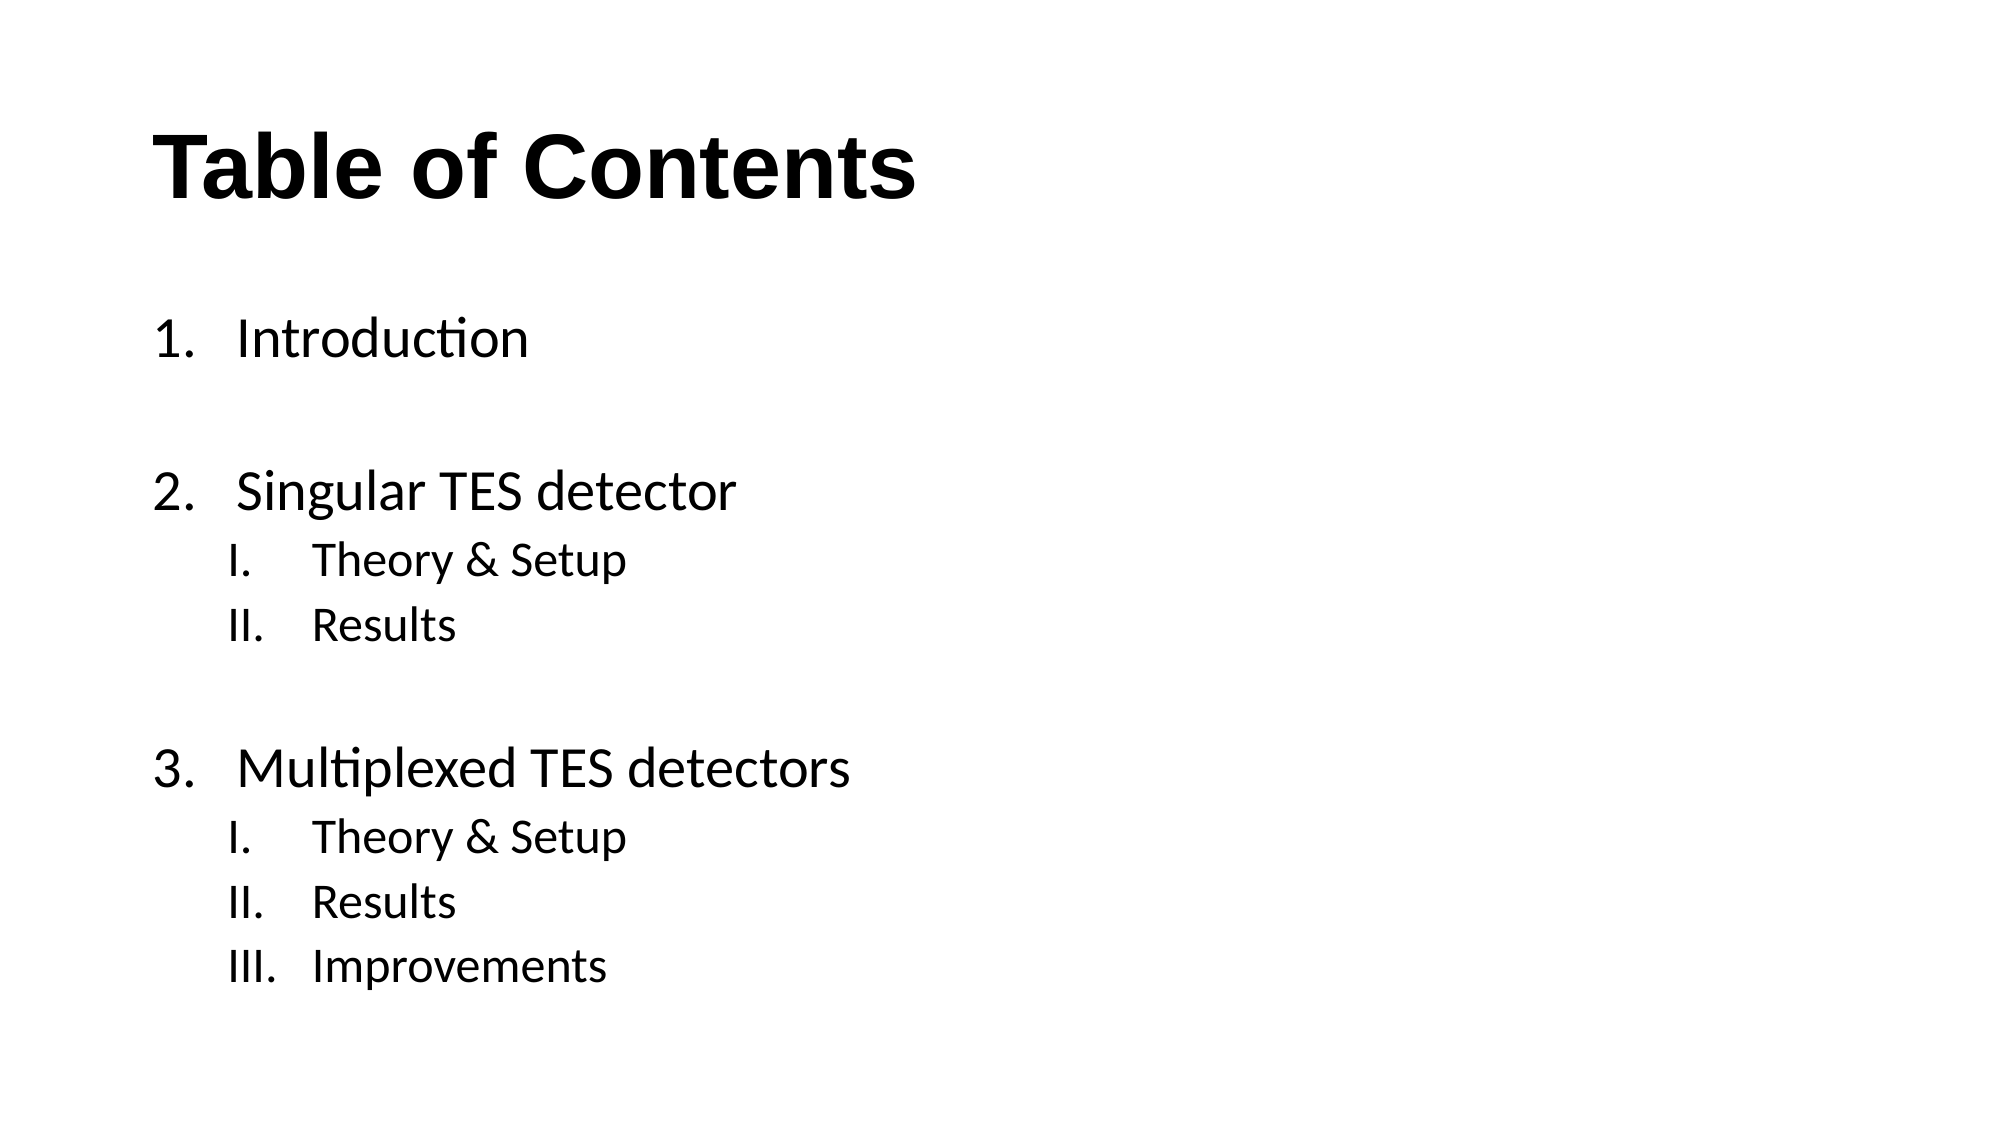

# Table of Contents
Introduction
Singular TES detector
Theory & Setup
Results

Multiplexed TES detectors
Theory & Setup
Results
Improvements